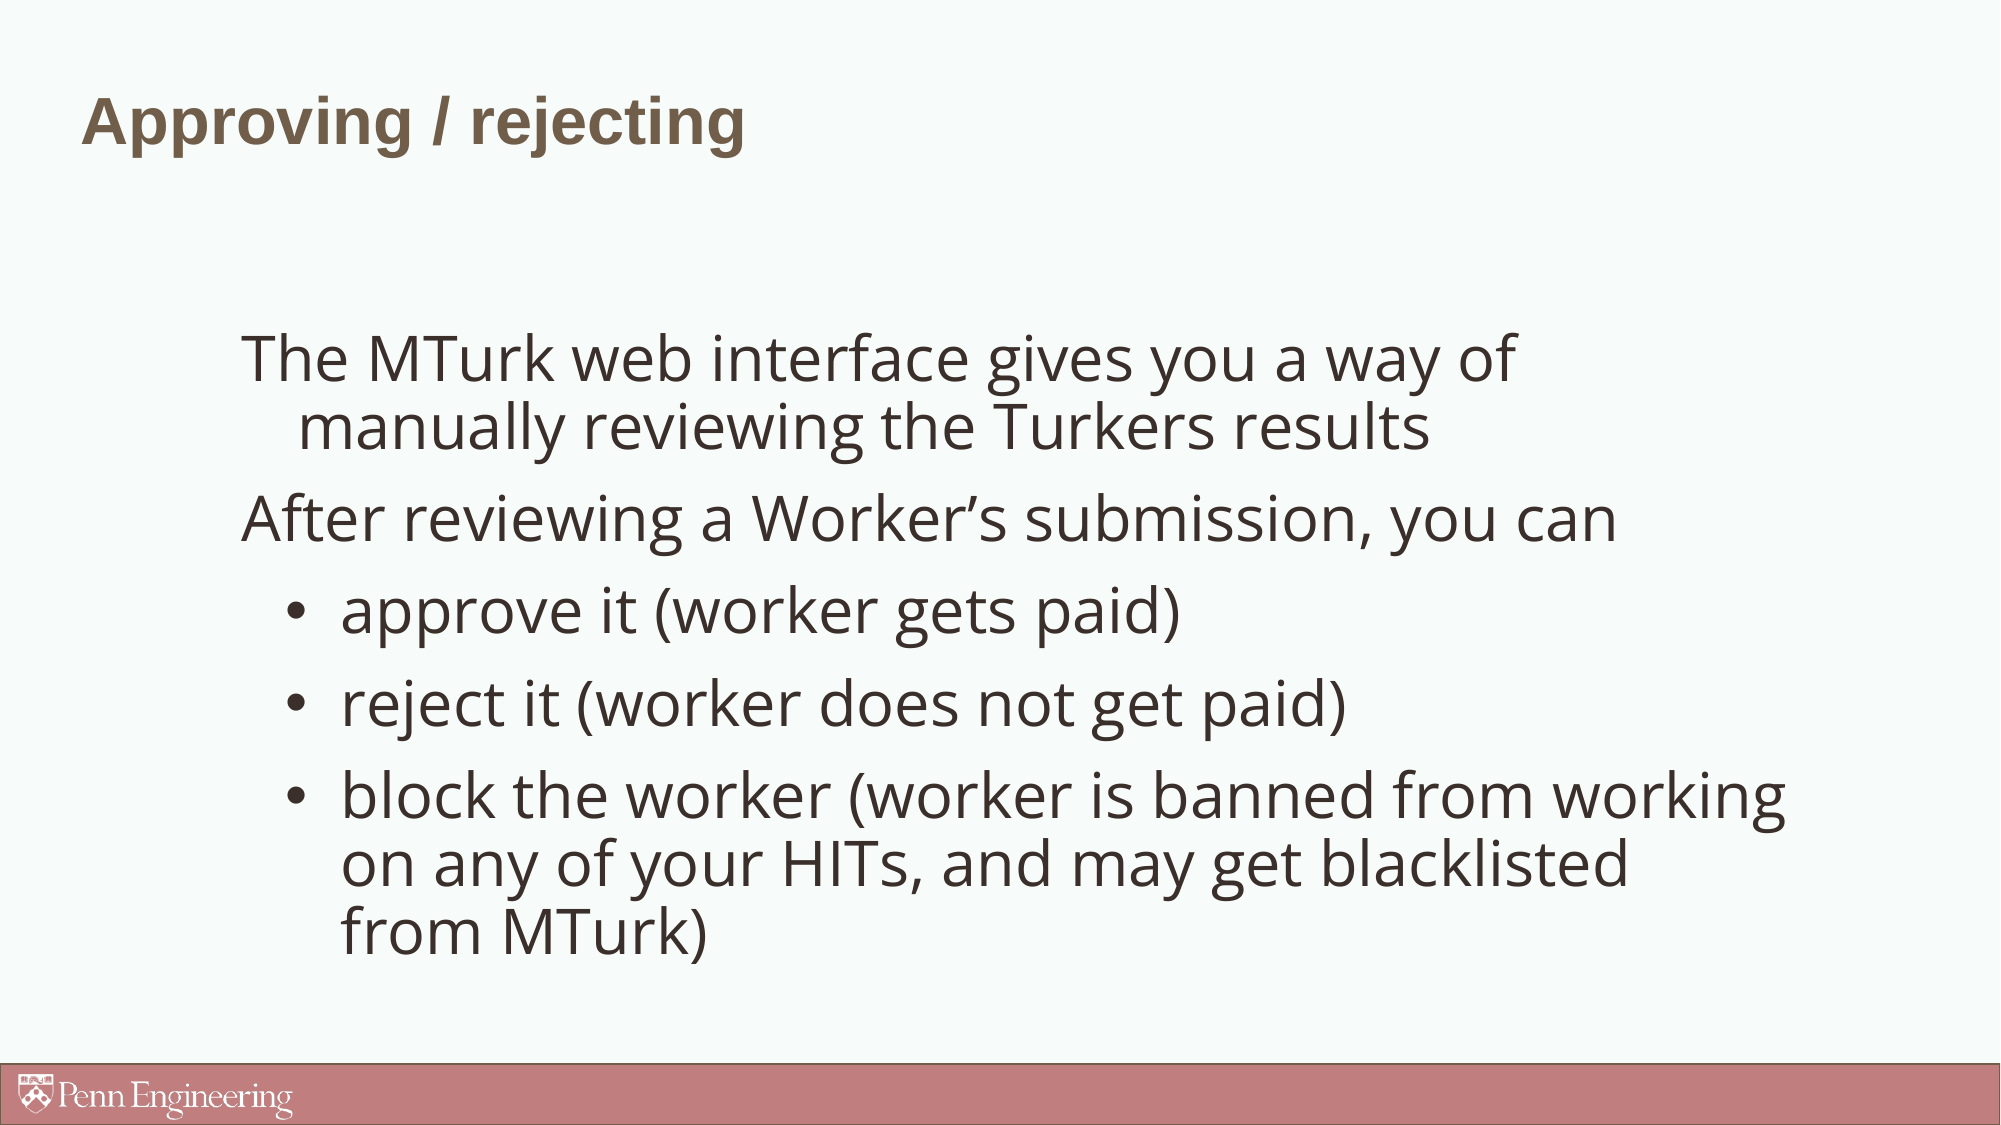

# Approving / rejecting
The MTurk web interface gives you a way of manually reviewing the Turkers results
After reviewing a Worker’s submission, you can
approve it (worker gets paid)
reject it (worker does not get paid)
block the worker (worker is banned from working on any of your HITs, and may get blacklisted from MTurk)